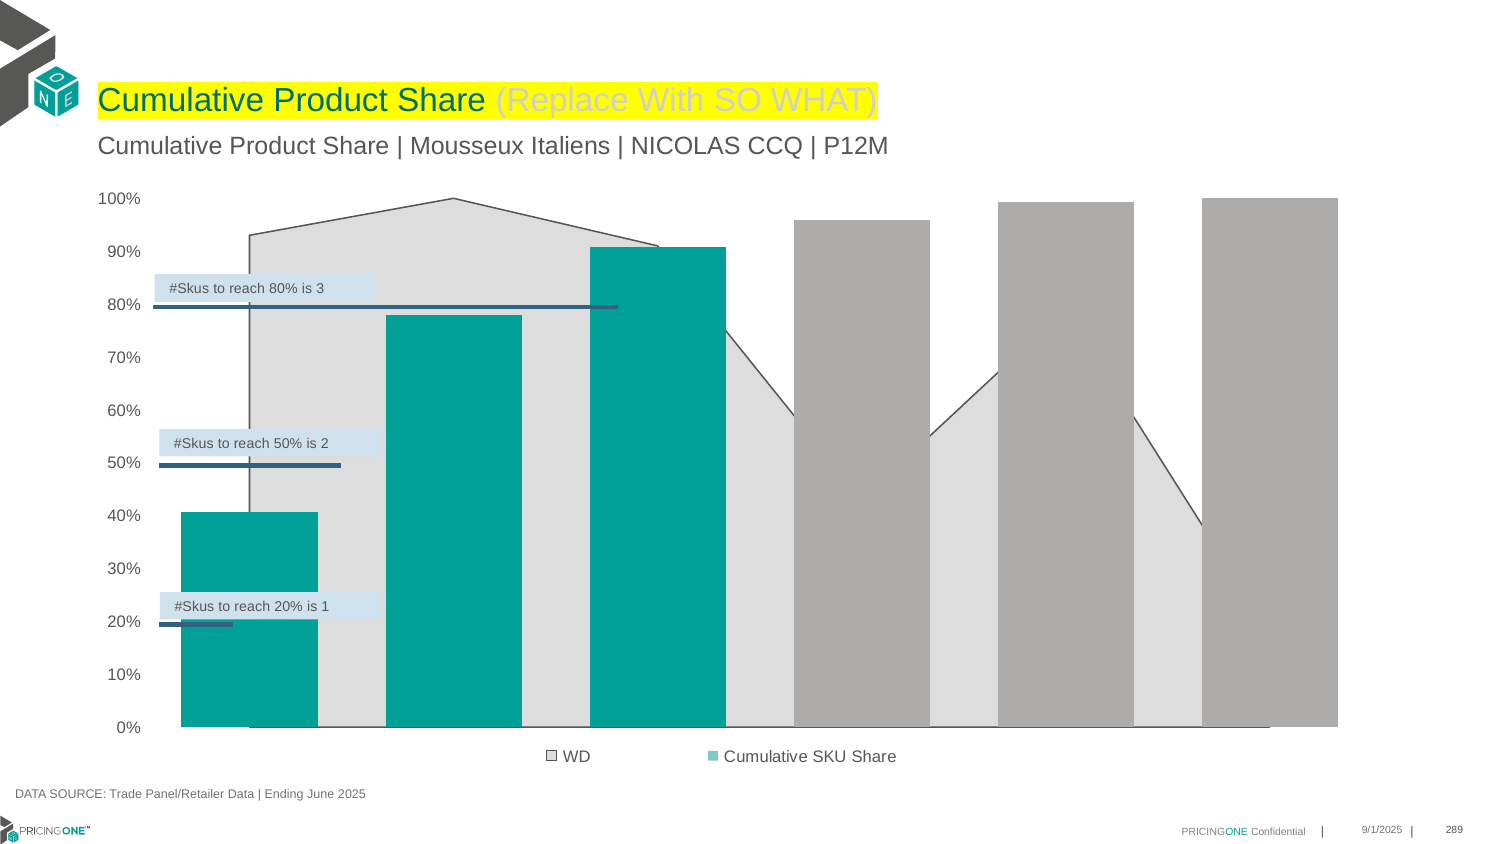

# Cumulative Product Share (Replace With SO WHAT)
Cumulative Product Share | Mousseux Italiens | NICOLAS CCQ | P12M

### Chart

| Category | WD | Cumulative SKU Share |
|---|---|---|
| Bottega | 0.93 | 0.4069960050667446 |
| All Others | 1.0 | 0.7799538796323362 |
| Savian | 0.91 | 0.9084738055799149 |
| Bottega | 0.43 | 0.9597258761245899 |
| Contarini | 0.79 | 0.9929845074539608 |
| Contarini | 0.18 | 1.0 |
#Skus to reach 80% is 3
#Skus to reach 50% is 2
#Skus to reach 20% is 1
DATA SOURCE: Trade Panel/Retailer Data | Ending June 2025

9/1/2025
289